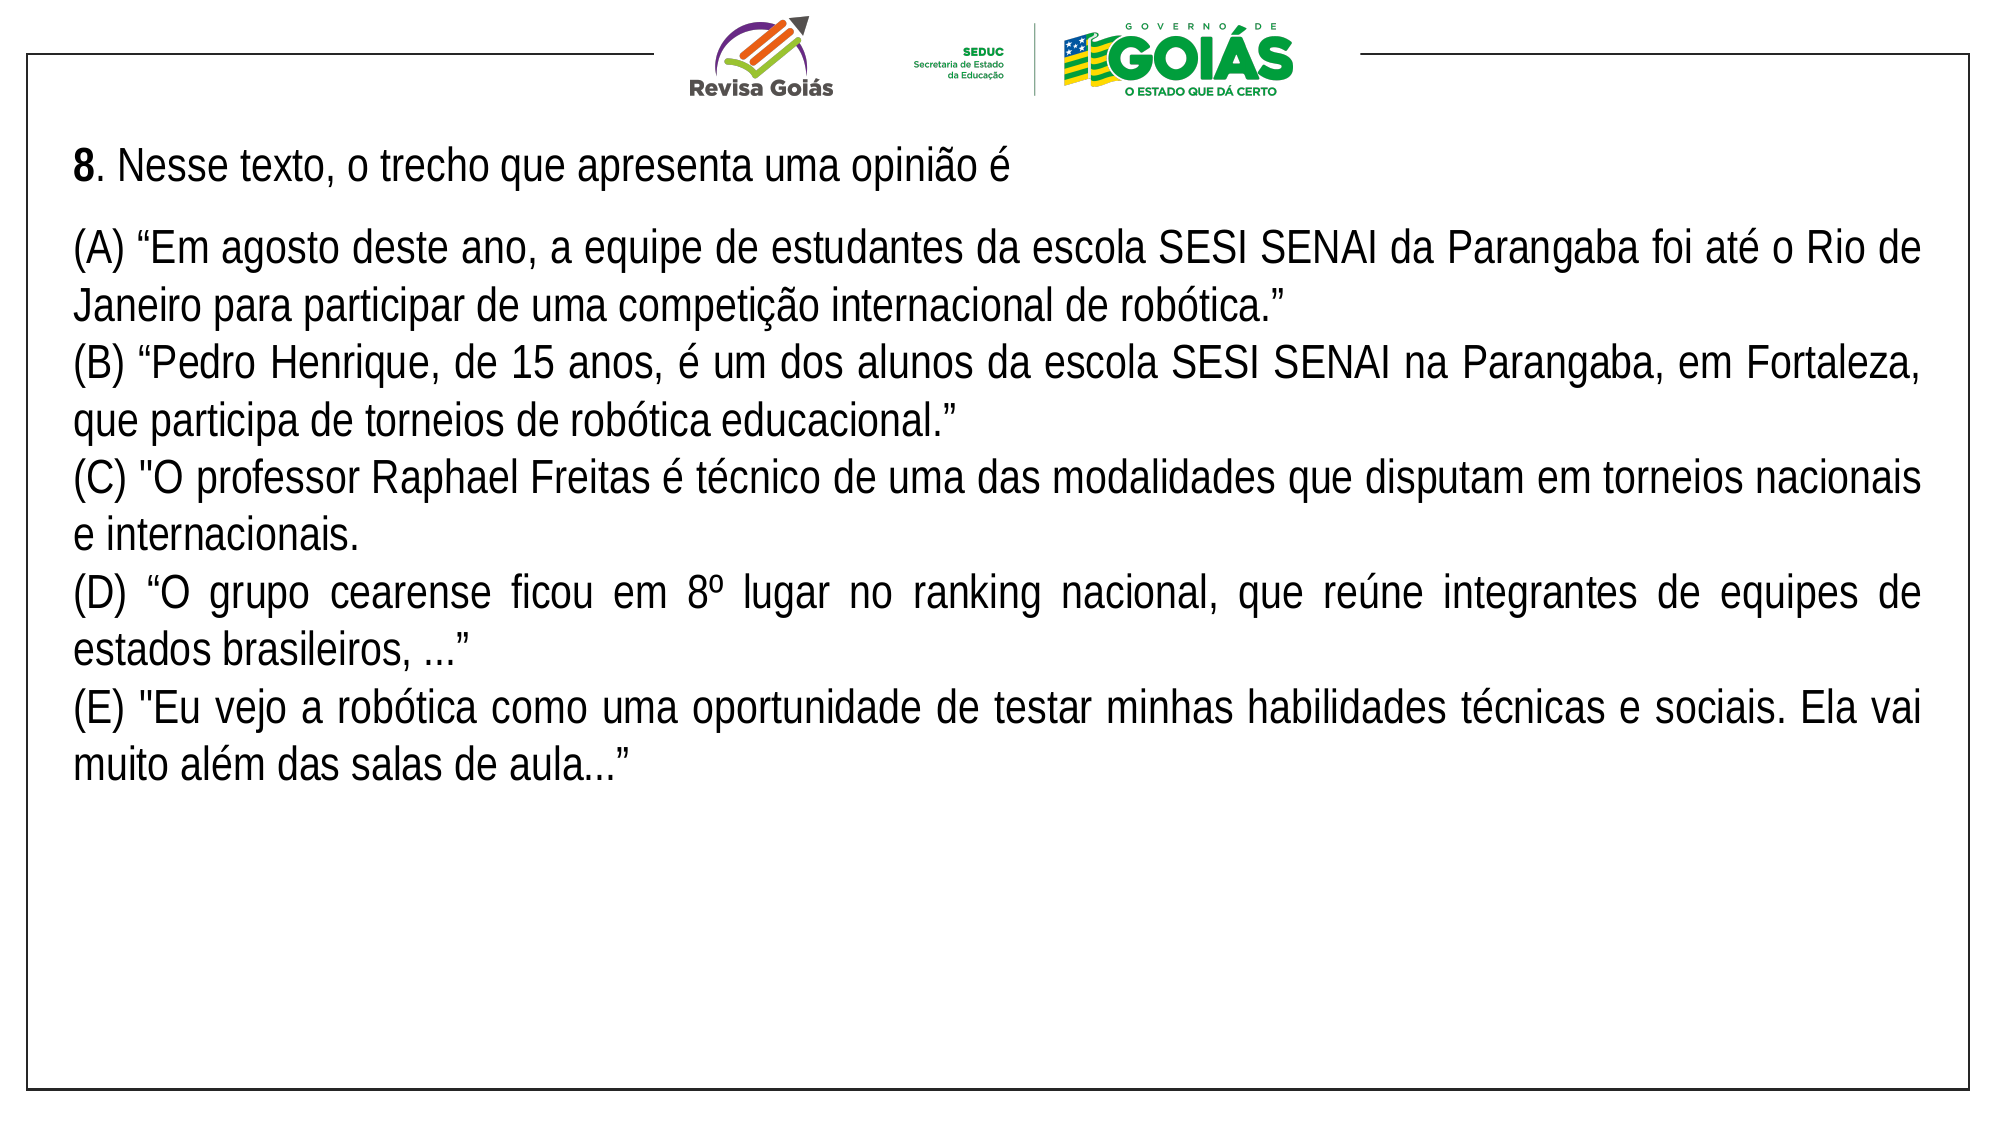

8. Nesse texto, o trecho que apresenta uma opinião é

(A) “Em agosto deste ano, a equipe de estudantes da escola SESI SENAI da Parangaba foi até o Rio de Janeiro para participar de uma competição internacional de robótica.”
(B) “Pedro Henrique, de 15 anos, é um dos alunos da escola SESI SENAI na Parangaba, em Fortaleza, que participa de torneios de robótica educacional.”
(C) "O professor Raphael Freitas é técnico de uma das modalidades que disputam em torneios nacionais e internacionais.
(D) “O grupo cearense ficou em 8º lugar no ranking nacional, que reúne integrantes de equipes de estados brasileiros, ...”
(E) "Eu vejo a robótica como uma oportunidade de testar minhas habilidades técnicas e sociais. Ela vai muito além das salas de aula...”